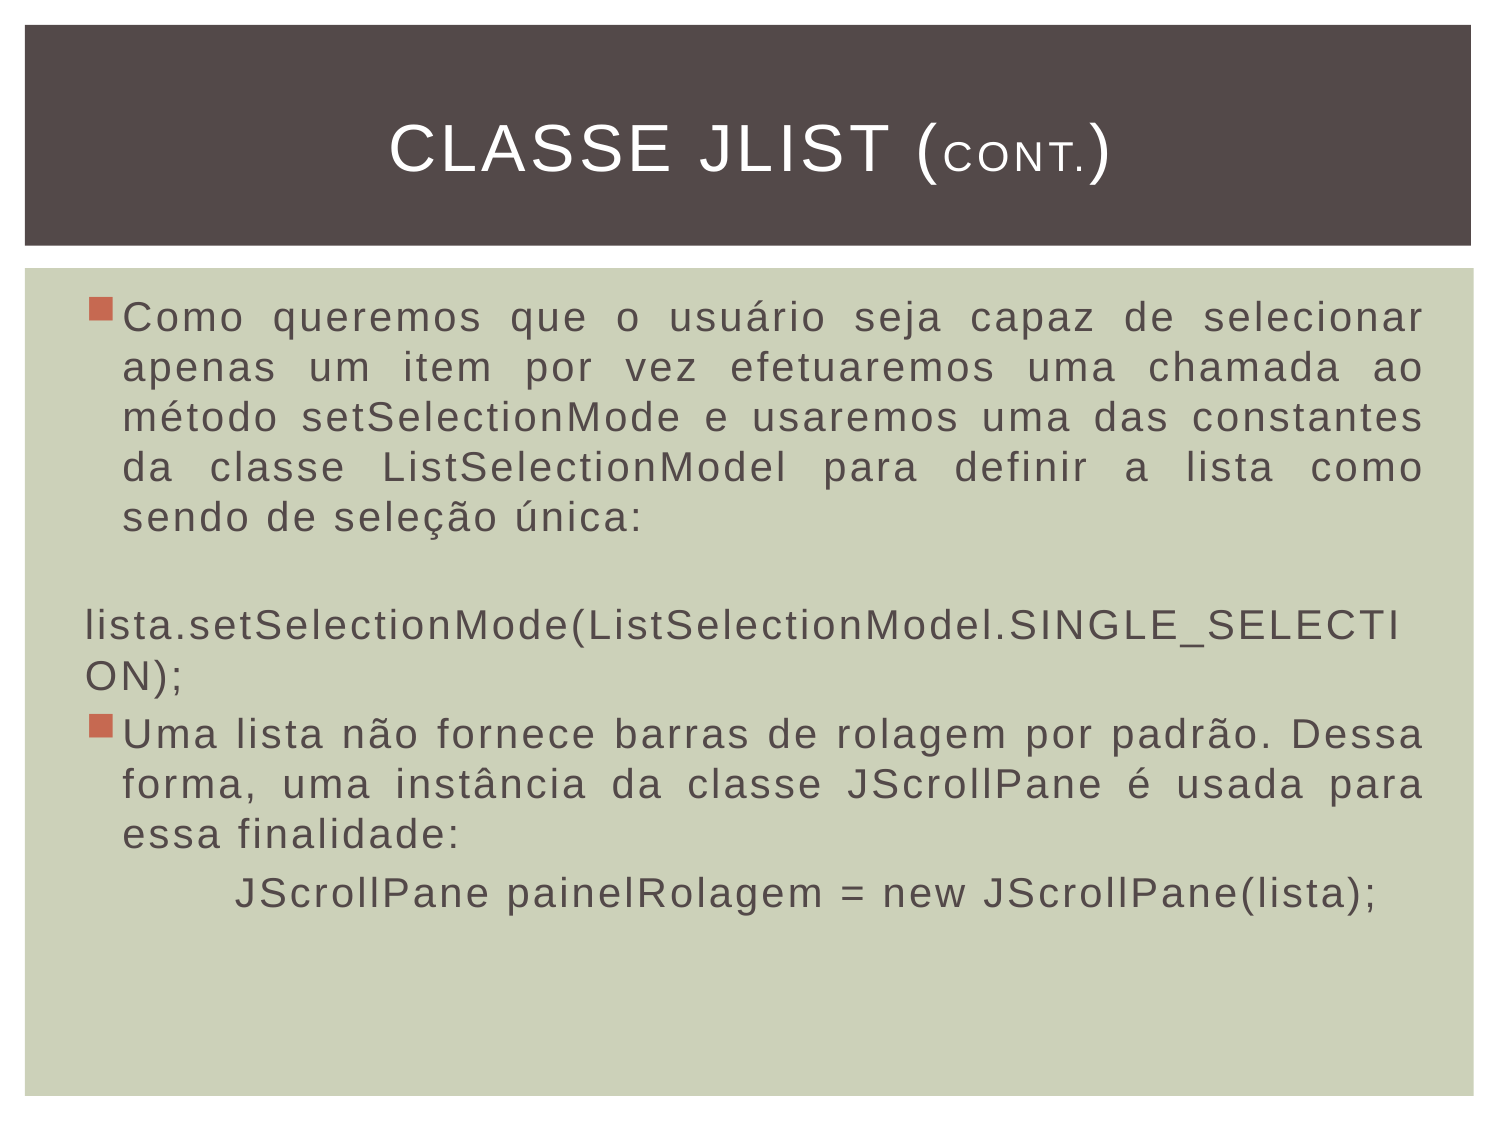

# classe Jlist (cont.)
Como queremos que o usuário seja capaz de selecionar apenas um item por vez efetuaremos uma chamada ao método setSelectionMode e usaremos uma das constantes da classe ListSelectionModel para definir a lista como sendo de seleção única:
	lista.setSelectionMode(ListSelectionModel.SINGLE_SELECTION);
Uma lista não fornece barras de rolagem por padrão. Dessa forma, uma instância da classe JScrollPane é usada para essa finalidade:
	JScrollPane painelRolagem = new JScrollPane(lista);